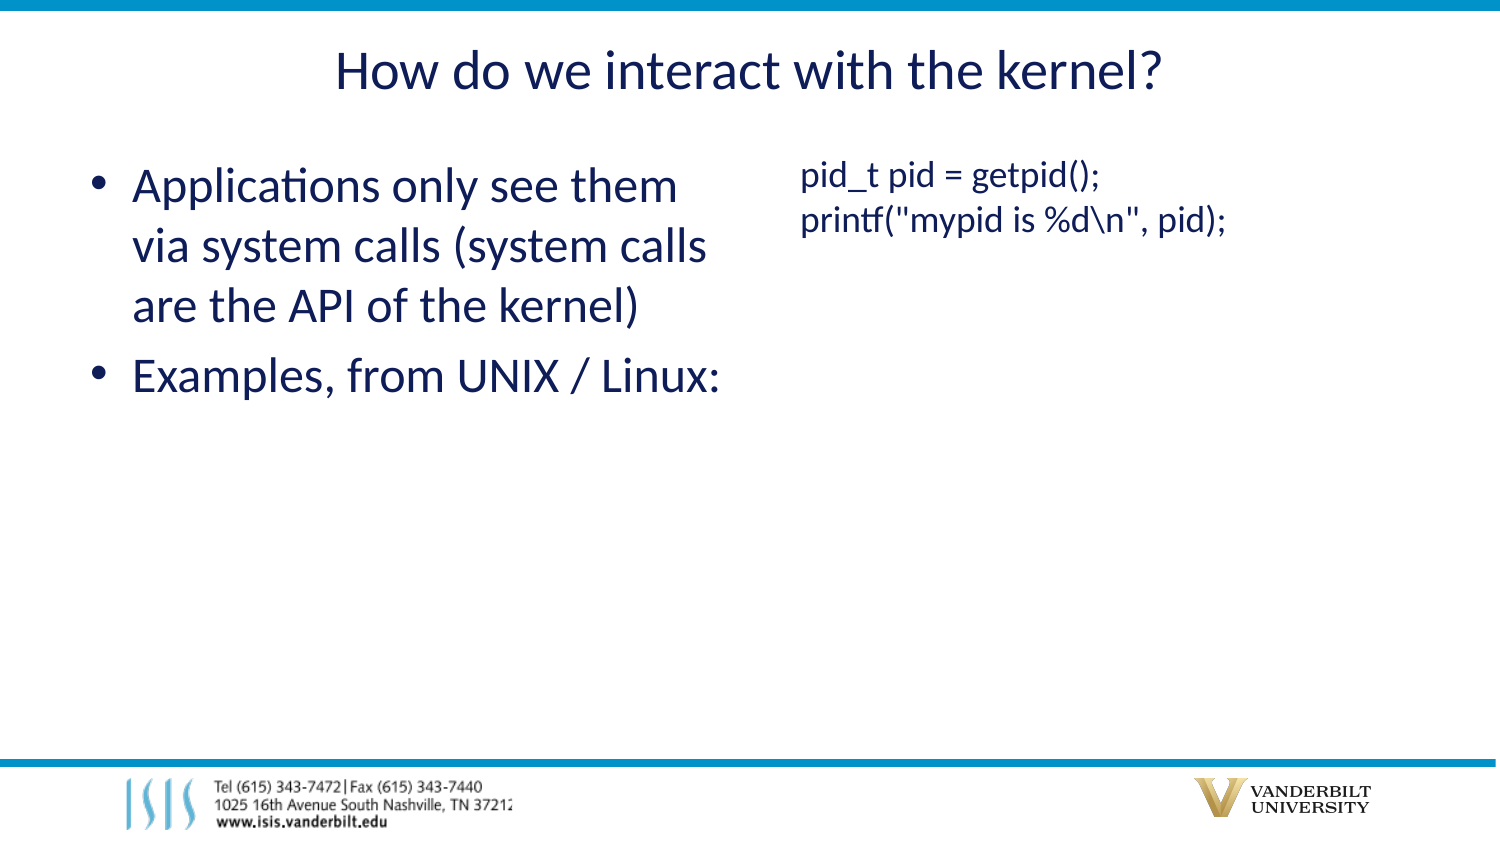

# How do we interact with the kernel?
Applications only see them via system calls (system calls are the API of the kernel)
Examples, from UNIX / Linux:

pid_t pid = getpid();
printf("mypid is %d\n", pid);